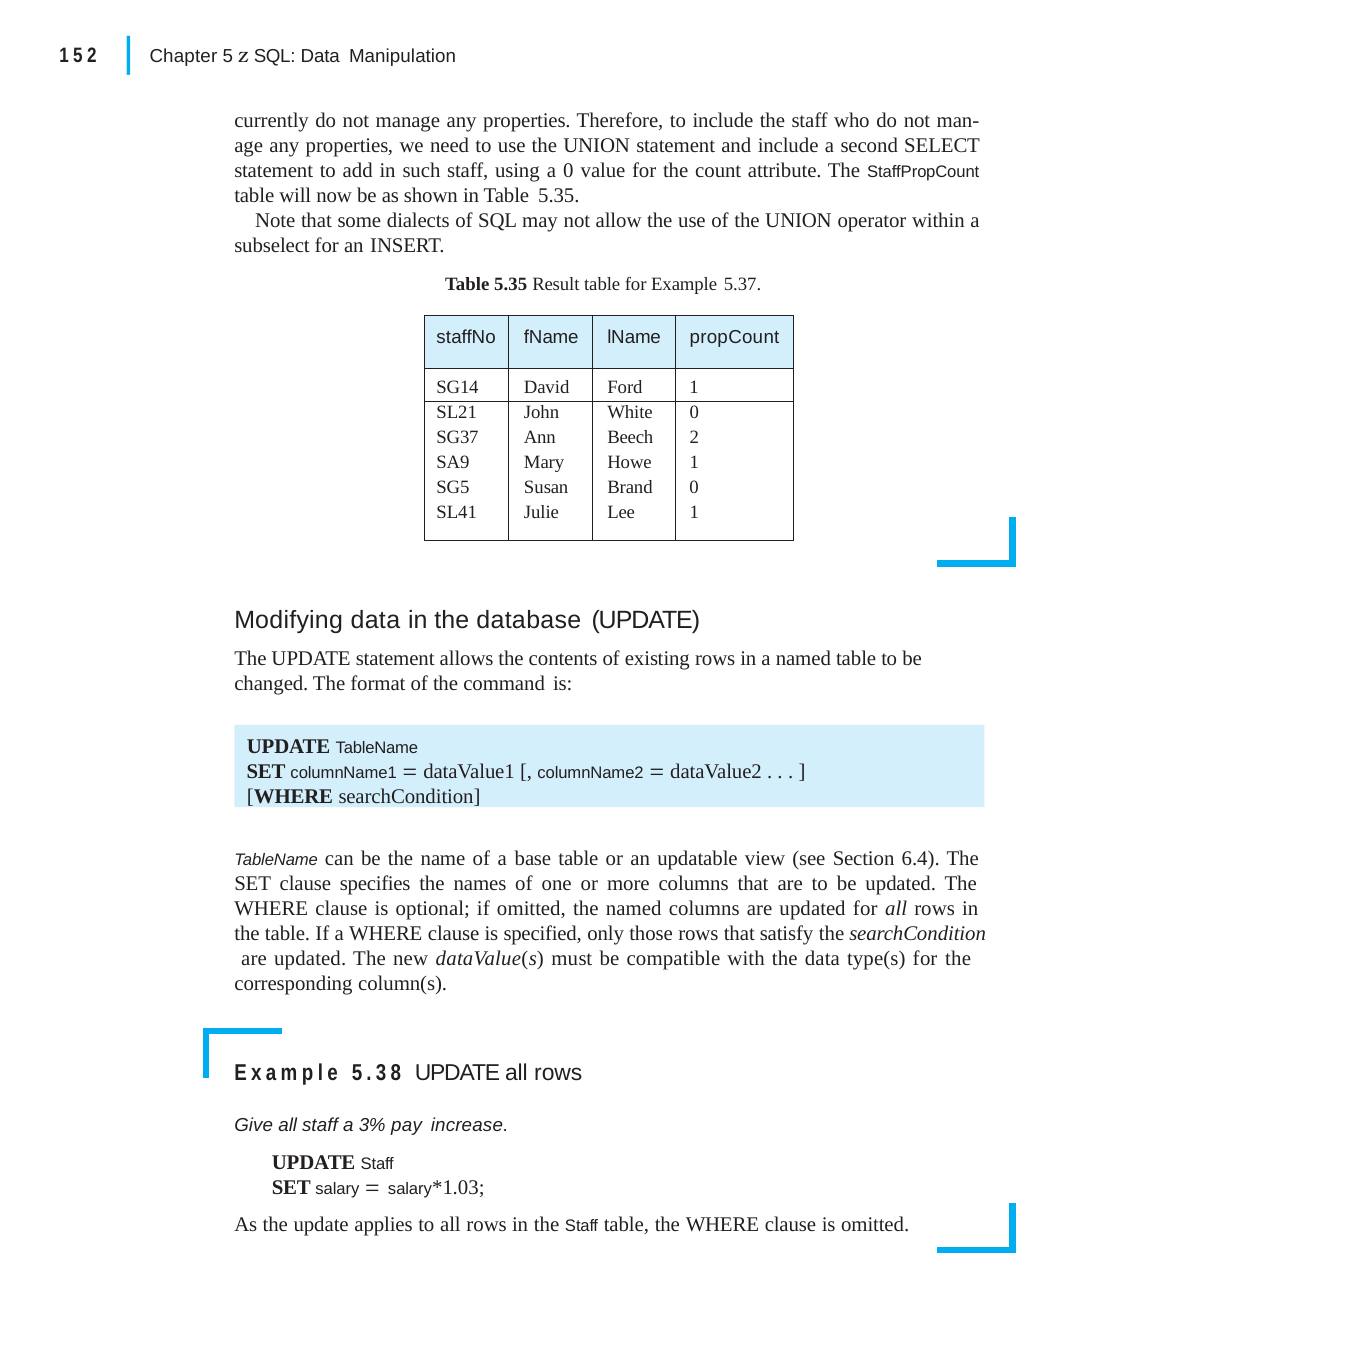

|
152
Chapter 5 z SQL: Data Manipulation
currently do not manage any properties. Therefore, to include the staff who do not man-  age any properties, we need to use the UNION statement and include a second SELECT  statement to add in such staff, using a 0 value for the count attribute. The StaffPropCount  table will now be as shown in Table 5.35.
Note that some dialects of SQL may not allow the use of the UNION operator within a  subselect for an INSERT.
Table 5.35 Result table for Example 5.37.
| staffNo | fName | lName | propCount |
| --- | --- | --- | --- |
| SG14 | David | Ford | 1 |
| SL21 | John | White | 0 |
| SG37 | Ann | Beech | 2 |
| SA9 | Mary | Howe | 1 |
| SG5 | Susan | Brand | 0 |
| SL41 | Julie | Lee | 1 |

Modifying data in the database (UPDATE)
The UPDATE statement allows the contents of existing rows in a named table to be  changed. The format of the command is:
UPDATE TableName
SET columnName1 = dataValue1 [, columnName2 = dataValue2 . . . ]  [WHERE searchCondition]
TableName can be the name of a base table or an updatable view (see Section 6.4). The  SET clause specifies the names of one or more columns that are to be updated. The  WHERE clause is optional; if omitted, the named columns are updated for all rows in  the table. If a WHERE clause is specified, only those rows that satisfy the searchCondition  are updated. The new dataValue(s) must be compatible with the data type(s) for the   corresponding column(s).

Example 5.38 UPDATE all rows

Give all staff a 3% pay increase.
UPDATE Staff
SET salary = salary*1.03;
As the update applies to all rows in the Staff table, the WHERE clause is omitted.